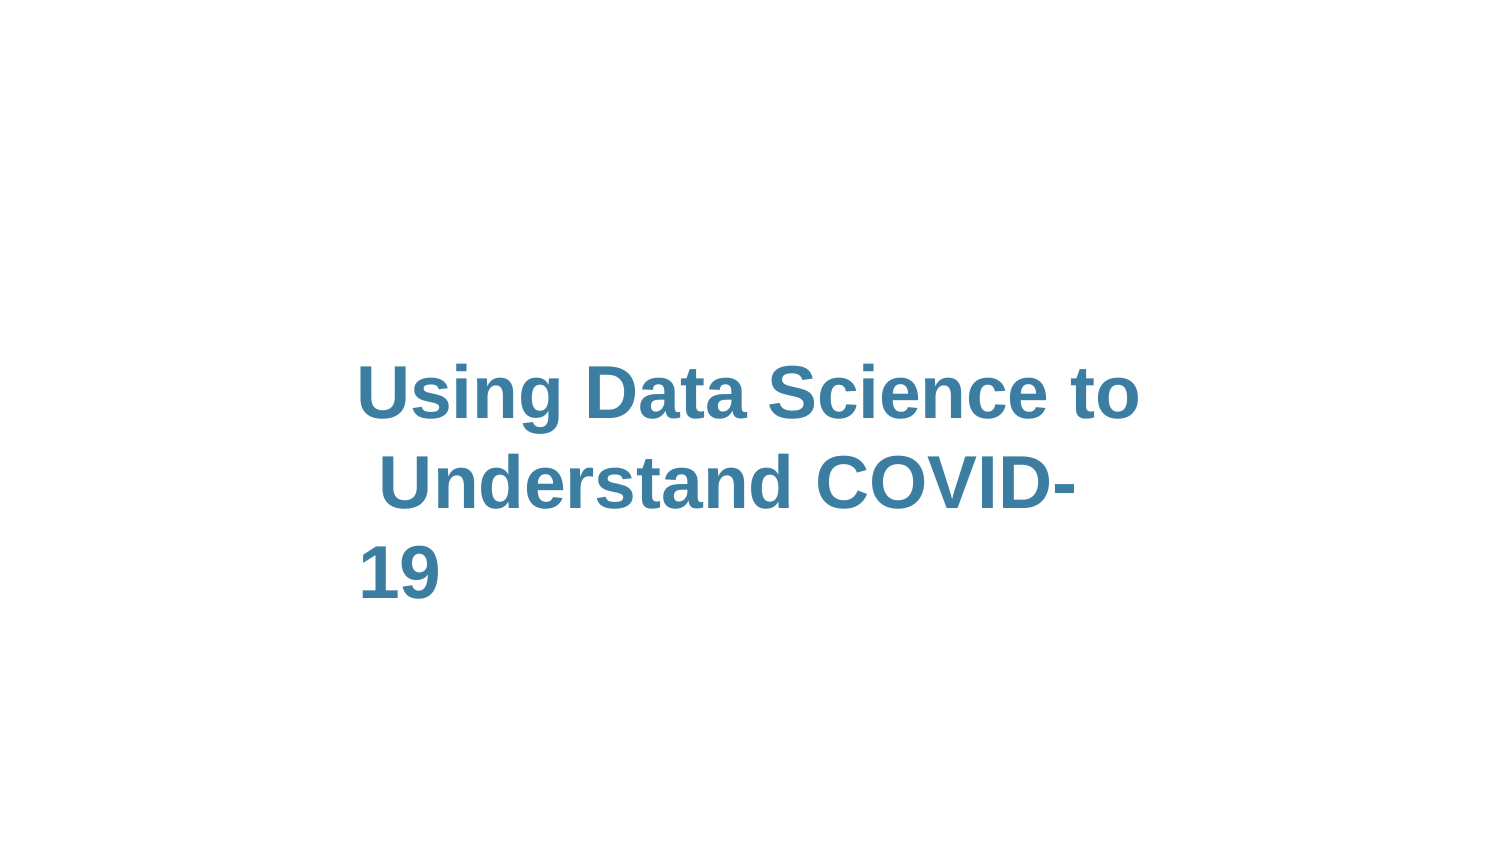

# Using Data Science to  Understand COVID-19